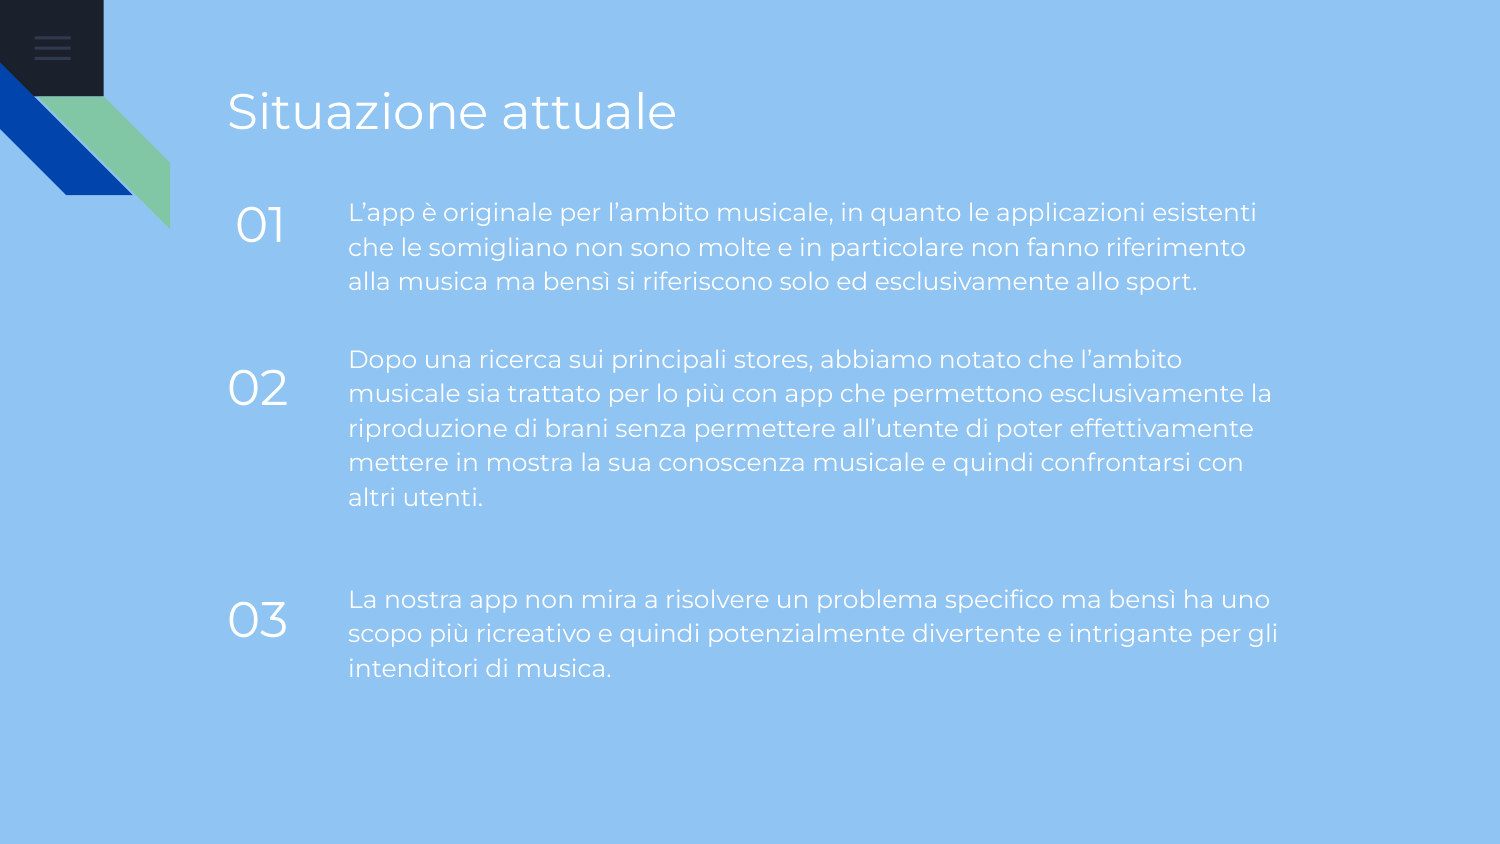

# Situazione attuale
01

L’app è originale per l’ambito musicale, in quanto le applicazioni esistenti che le somigliano non sono molte e in particolare non fanno riferimento alla musica ma bensì si riferiscono solo ed esclusivamente allo sport.

Dopo una ricerca sui principali stores, abbiamo notato che l’ambito musicale sia trattato per lo più con app che permettono esclusivamente la riproduzione di brani senza permettere all’utente di poter effettivamente mettere in mostra la sua conoscenza musicale e quindi confrontarsi con altri utenti.
02
La nostra app non mira a risolvere un problema specifico ma bensì ha uno scopo più ricreativo e quindi potenzialmente divertente e intrigante per gli intenditori di musica.

03